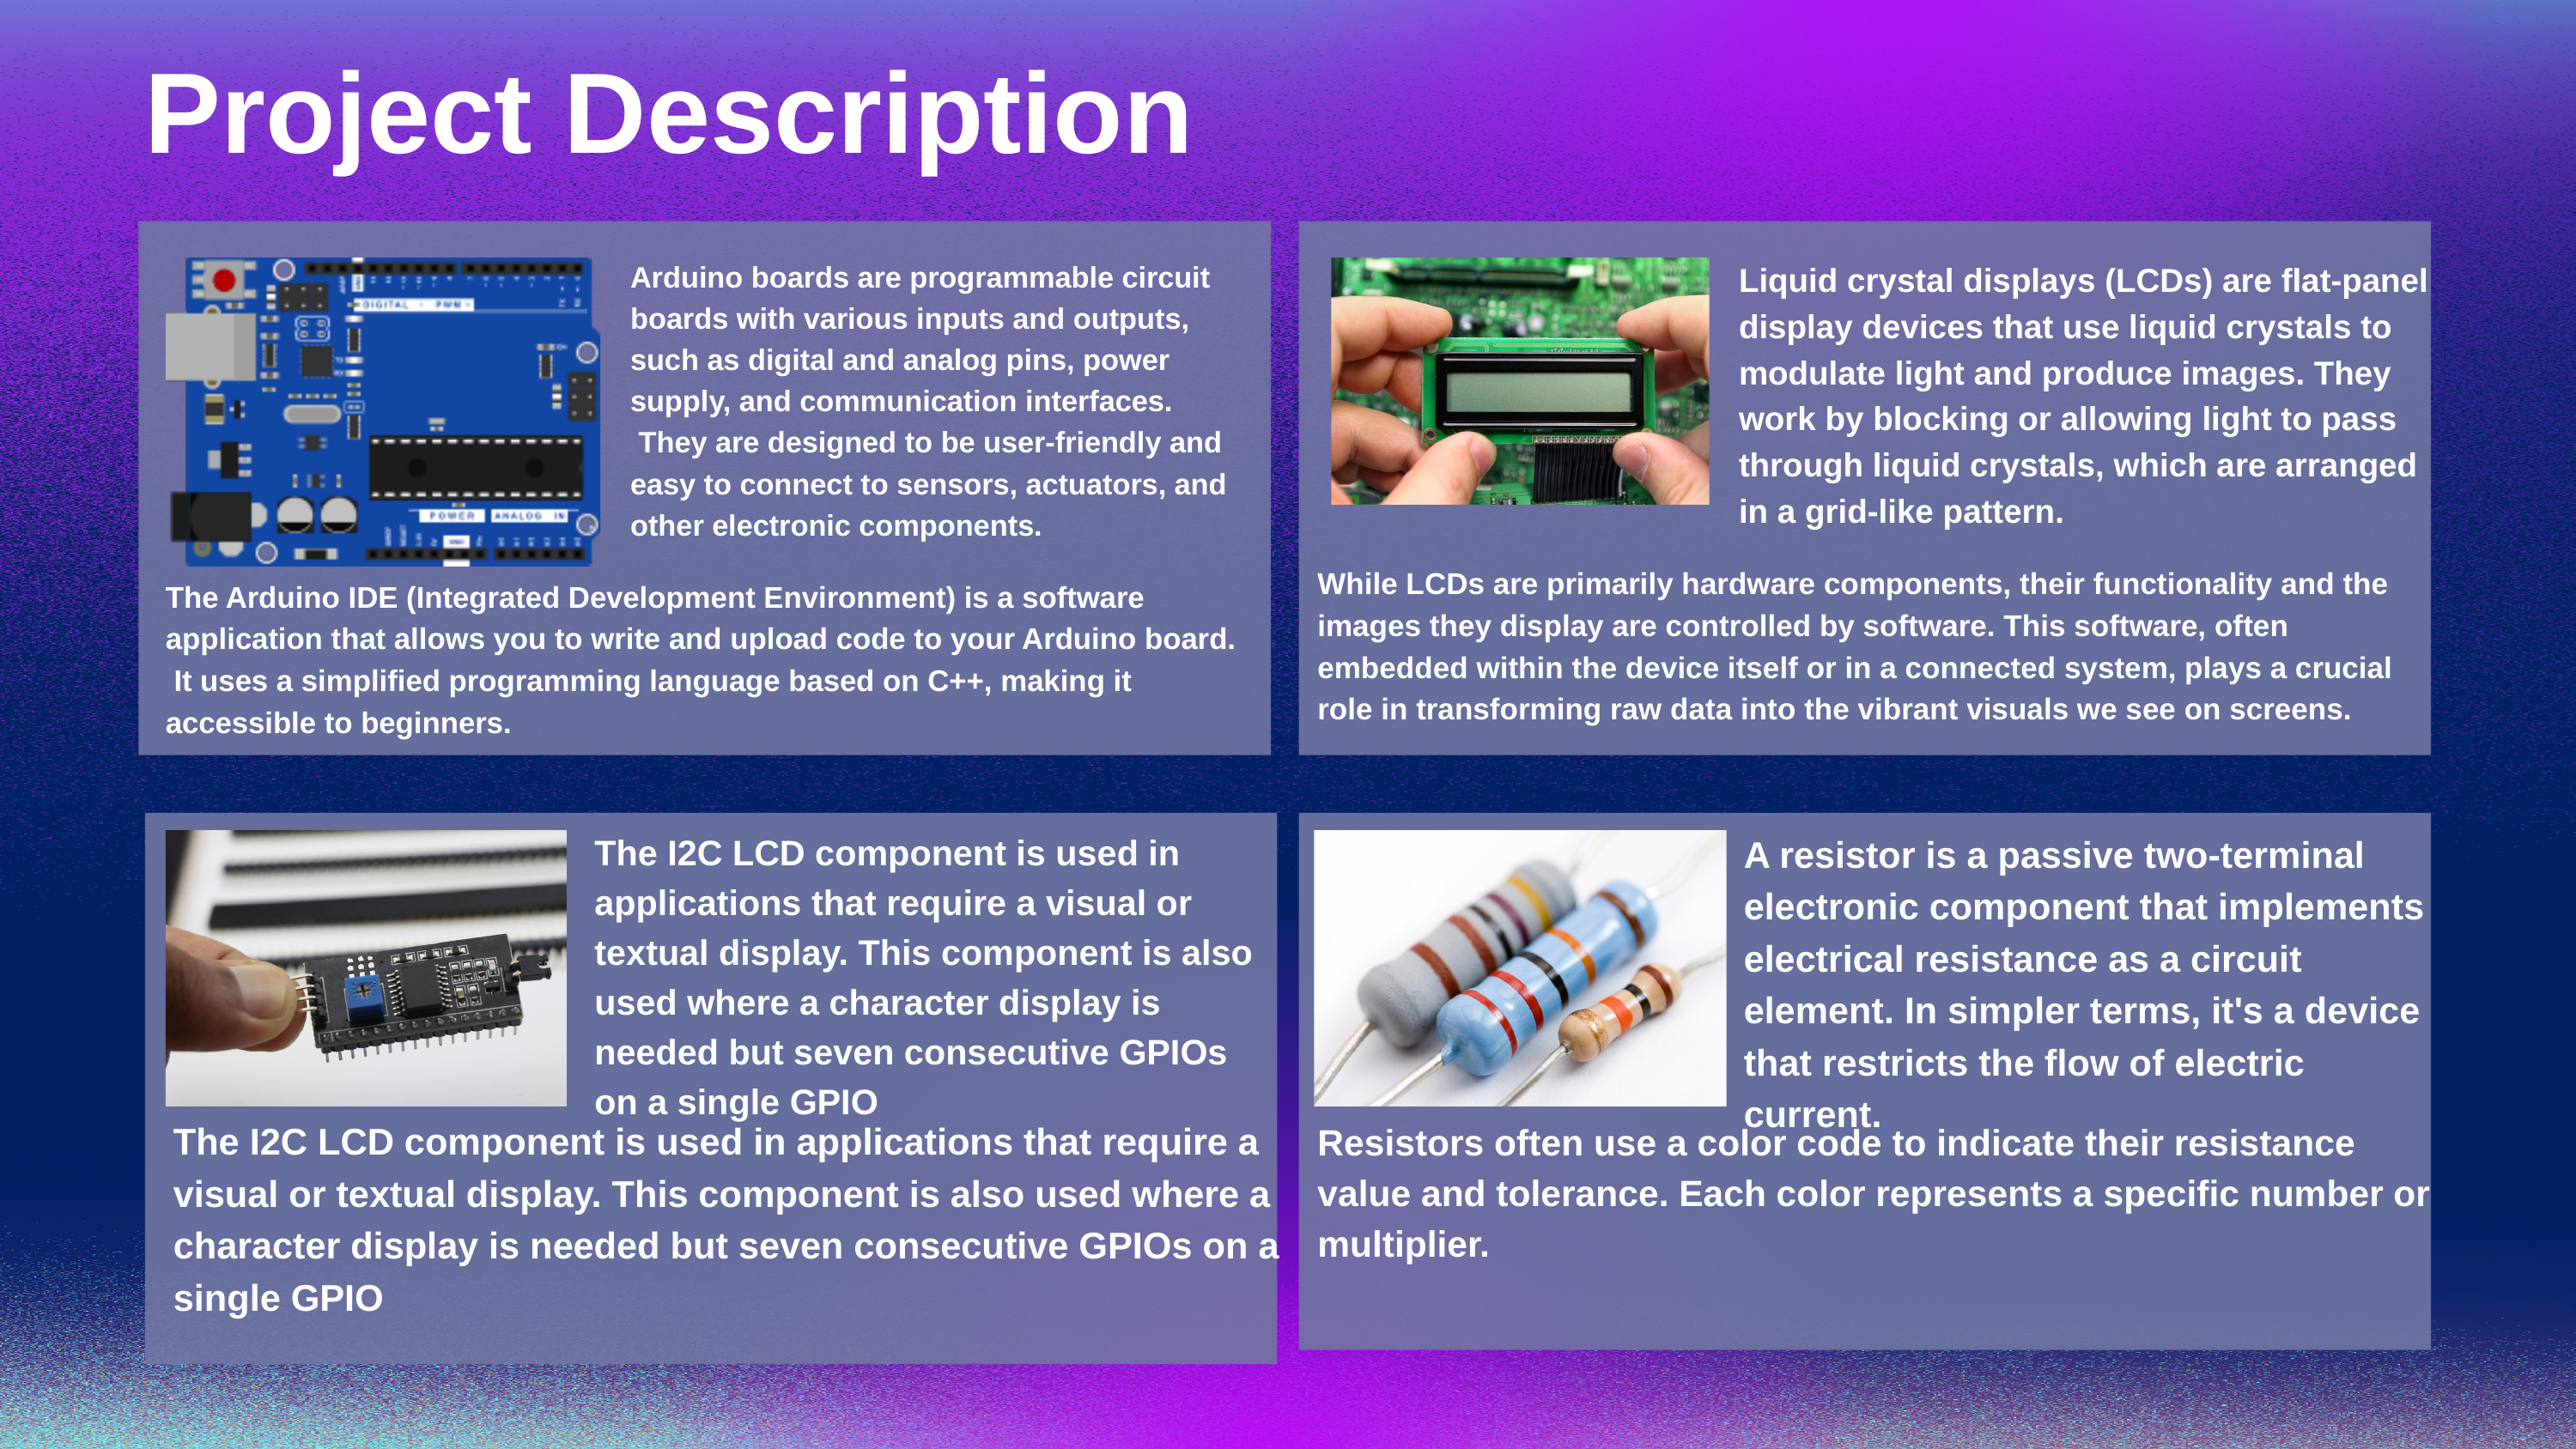

Project Description

Arduino boards are programmable circuit boards with various inputs and outputs, such as digital and analog pins, power supply, and communication interfaces.
 They are designed to be user-friendly and easy to connect to sensors, actuators, and other electronic components.
Liquid crystal displays (LCDs) are flat-panel display devices that use liquid crystals to modulate light and produce images. They work by blocking or allowing light to pass through liquid crystals, which are arranged in a grid-like pattern.

While LCDs are primarily hardware components, their functionality and the images they display are controlled by software. This software, often embedded within the device itself or in a connected system, plays a crucial role in transforming raw data into the vibrant visuals we see on screens.
The Arduino IDE (Integrated Development Environment) is a software application that allows you to write and upload code to your Arduino board.
 It uses a simplified programming language based on C++, making it accessible to beginners.

The I2C LCD component is used in applications that require a visual or textual display. This component is also used where a character display is needed but seven consecutive GPIOs on a single GPIO
A resistor is a passive two-terminal electronic component that implements electrical resistance as a circuit element. In simpler terms, it's a device that restricts the flow of electric current.

The I2C LCD component is used in applications that require a visual or textual display. This component is also used where a character display is needed but seven consecutive GPIOs on a single GPIO
Resistors often use a color code to indicate their resistance value and tolerance. Each color represents a specific number or multiplier.